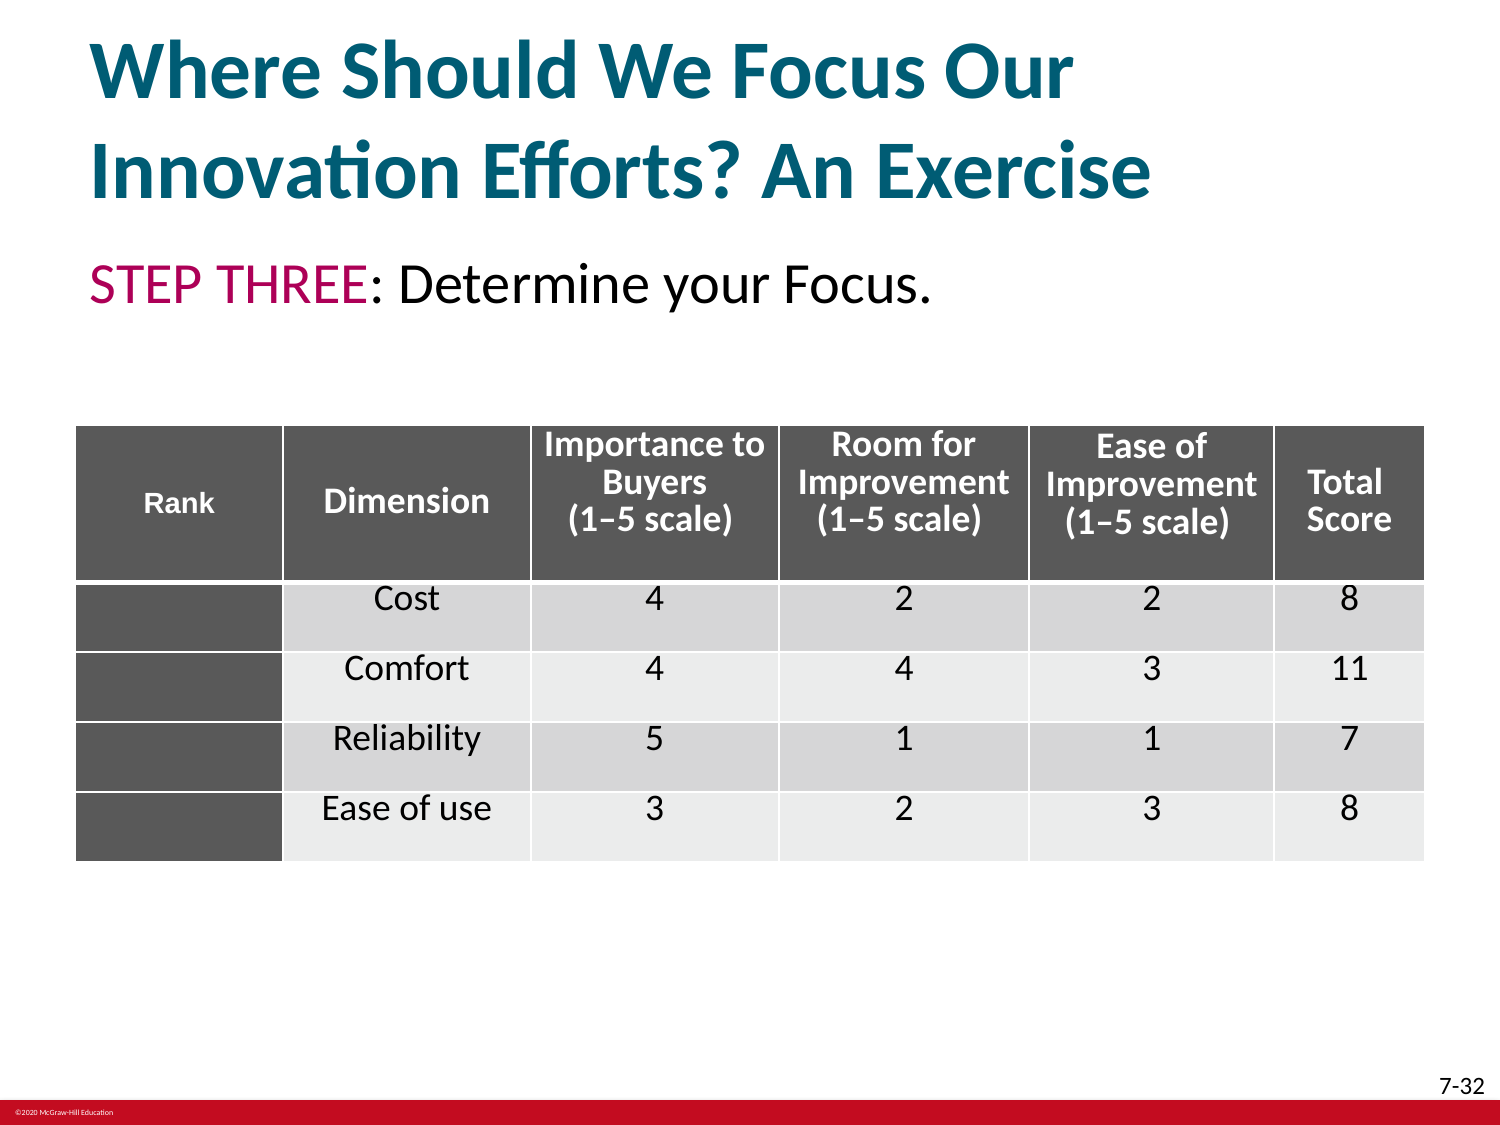

# Where Should We Focus Our Innovation Efforts? An Exercise
STEP THREE: Determine your Focus.
| Rank | Dimension | Importance to Buyers (1–5 scale) | Room for Improvement (1–5 scale) | Ease of Improvement (1–5 scale) | Total Score |
| --- | --- | --- | --- | --- | --- |
|  | Cost | 4 | 2 | 2 | 8 |
|  | Comfort | 4 | 4 | 3 | 11 |
|  | Reliability | 5 | 1 | 1 | 7 |
|  | Ease of use | 3 | 2 | 3 | 8 |